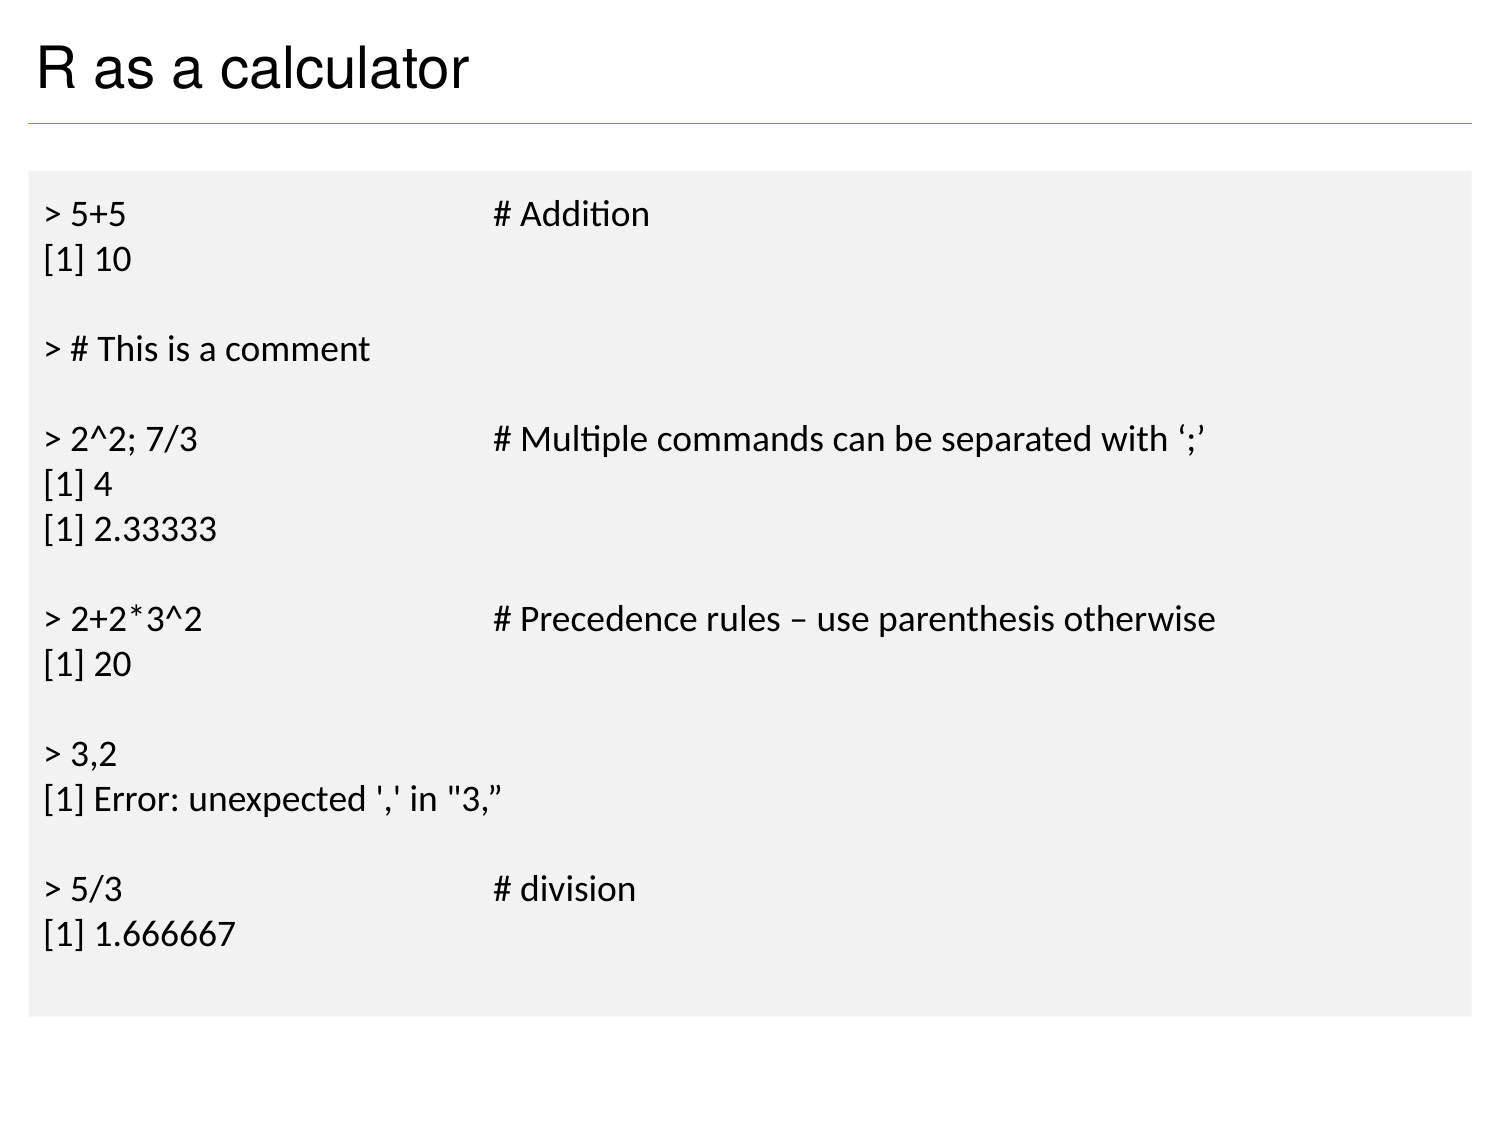

R as a calculator

> 5+5 			# Addition
[1] 10

> # This is a comment

> 2^2; 7/3 		# Multiple commands can be separated with ‘;’
[1] 4
[1] 2.33333

> 2+2*3^2 		# Precedence rules – use parenthesis otherwise
[1] 20

> 3,2
[1] Error: unexpected ',' in "3,”

> 5/3 			# division
[1] 1.666667